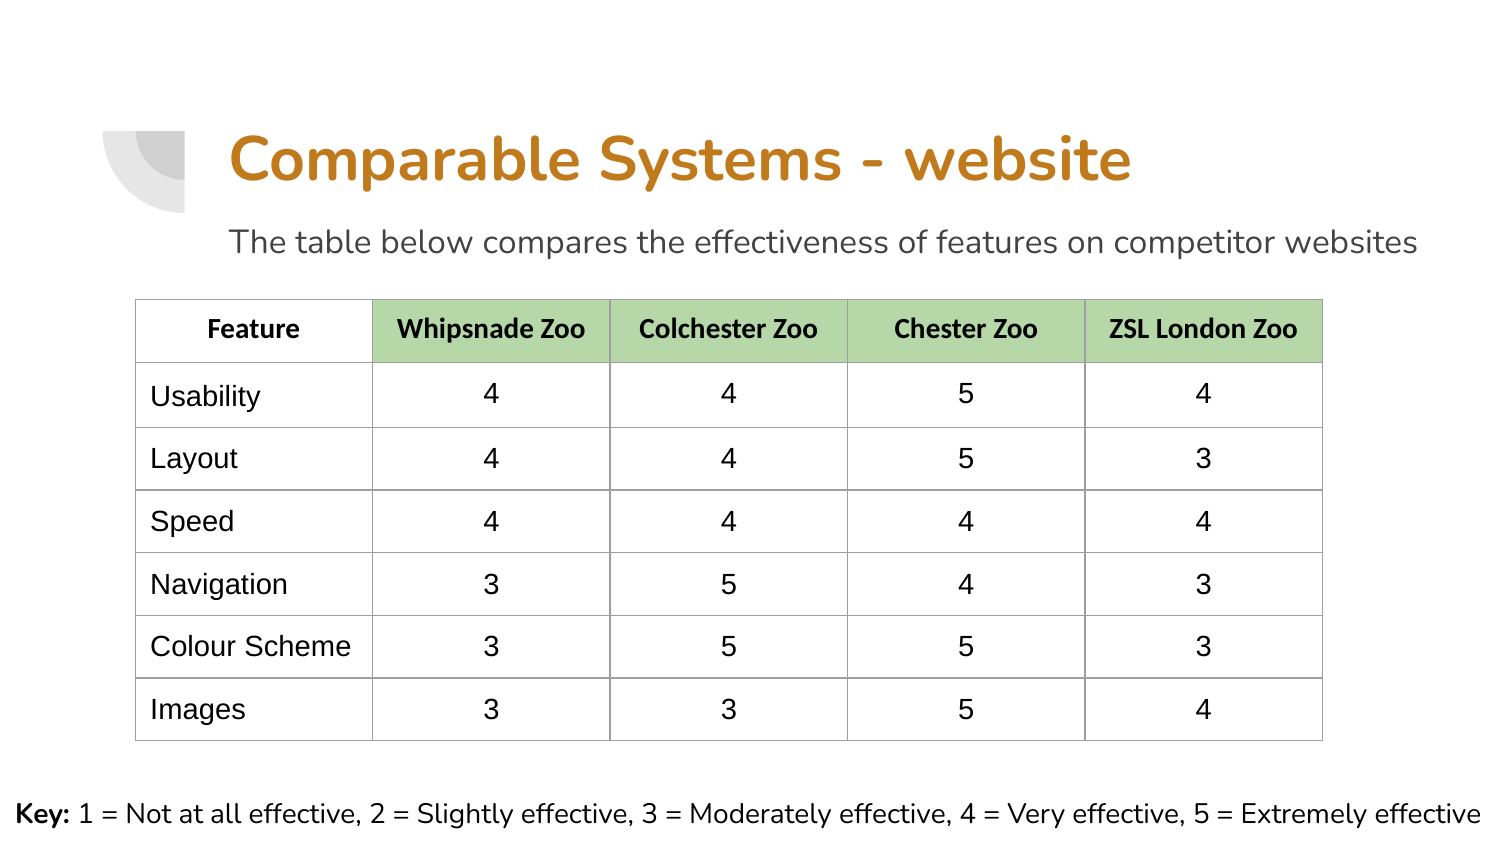

# Comparable Systems - website
The table below compares the effectiveness of features on competitor websites

| Feature | Whipsnade Zoo | Colchester Zoo | Chester Zoo | ZSL London Zoo |
| --- | --- | --- | --- | --- |
| Usability | 4 | 4 | 5 | 4 |
| Layout | 4 | 4 | 5 | 3 |
| Speed | 4 | 4 | 4 | 4 |
| Navigation | 3 | 5 | 4 | 3 |
| Colour Scheme | 3 | 5 | 5 | 3 |
| Images | 3 | 3 | 5 | 4 |
Key: 1 = Not at all effective, 2 = Slightly effective, 3 = Moderately effective, 4 = Very effective, 5 = Extremely effective